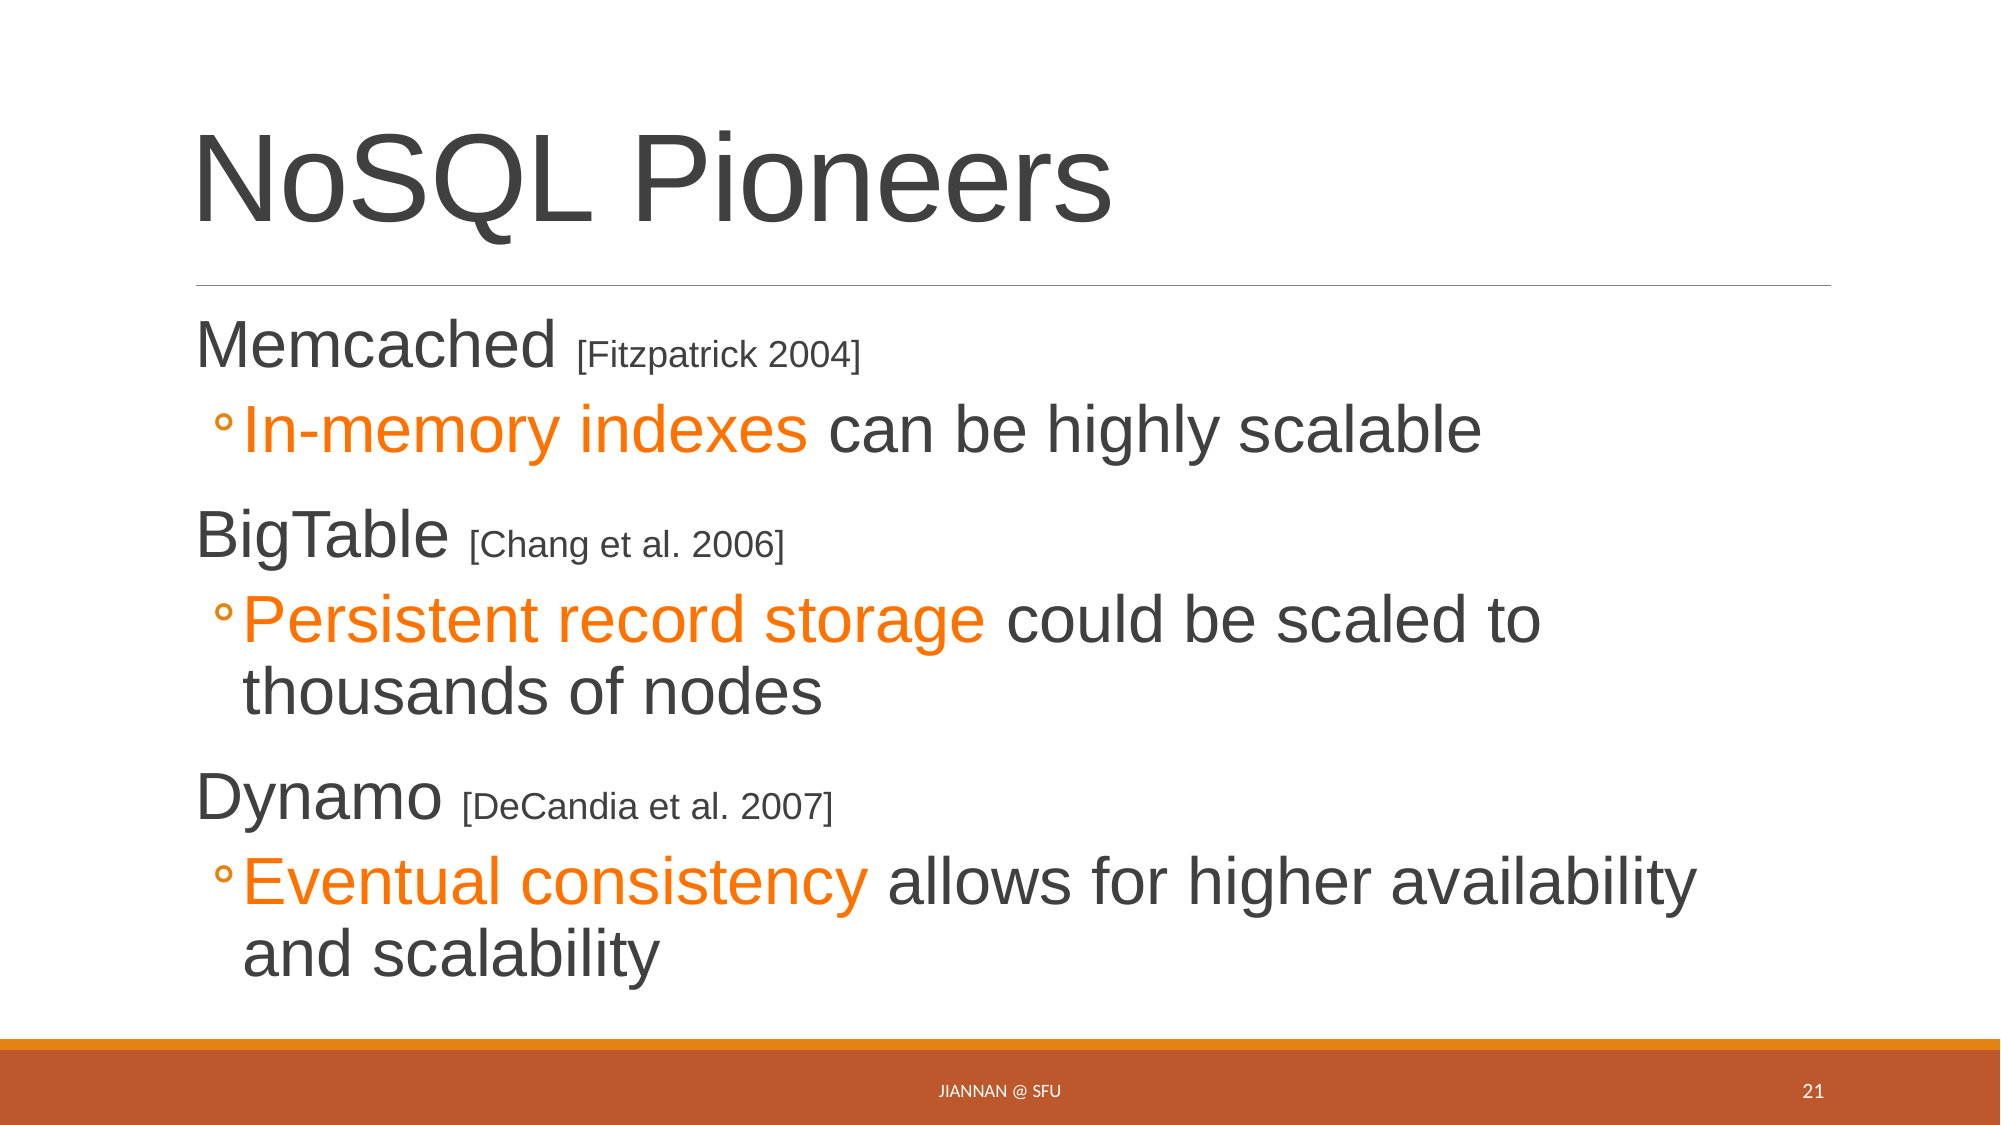

# NoSQL Pioneers
Memcached [Fitzpatrick 2004]
In-memory indexes can be highly scalable
BigTable [Chang et al. 2006]
Persistent record storage could be scaled to thousands of nodes
Dynamo [DeCandia et al. 2007]
Eventual consistency allows for higher availability and scalability
Jiannan @ SFU
21